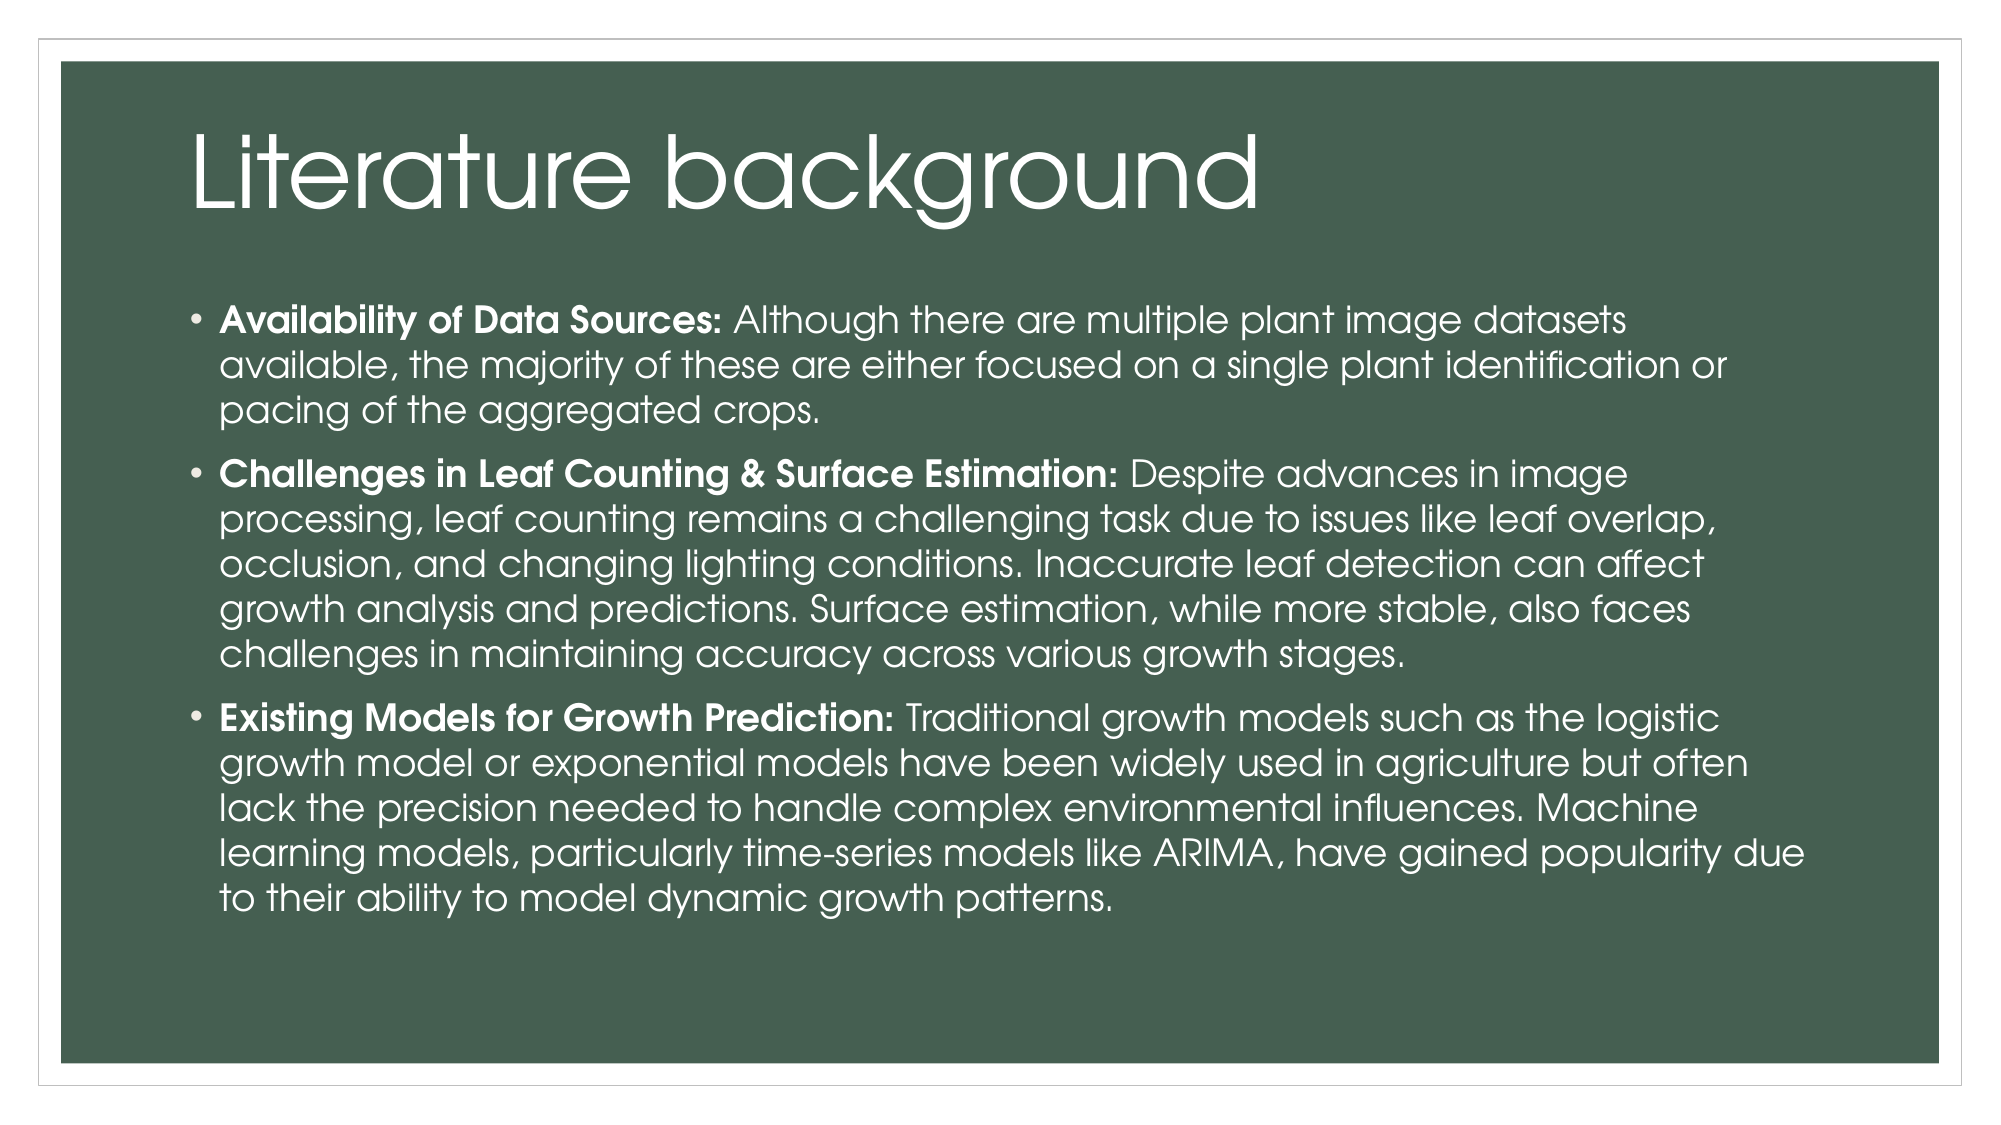

# Literature background
Availability of Data Sources: Although there are multiple plant image datasets available, the majority of these are either focused on a single plant identification or pacing of the aggregated crops.
Challenges in Leaf Counting & Surface Estimation: Despite advances in image processing, leaf counting remains a challenging task due to issues like leaf overlap, occlusion, and changing lighting conditions. Inaccurate leaf detection can affect growth analysis and predictions. Surface estimation, while more stable, also faces challenges in maintaining accuracy across various growth stages.
Existing Models for Growth Prediction: Traditional growth models such as the logistic growth model or exponential models have been widely used in agriculture but often lack the precision needed to handle complex environmental influences. Machine learning models, particularly time-series models like ARIMA, have gained popularity due to their ability to model dynamic growth patterns.